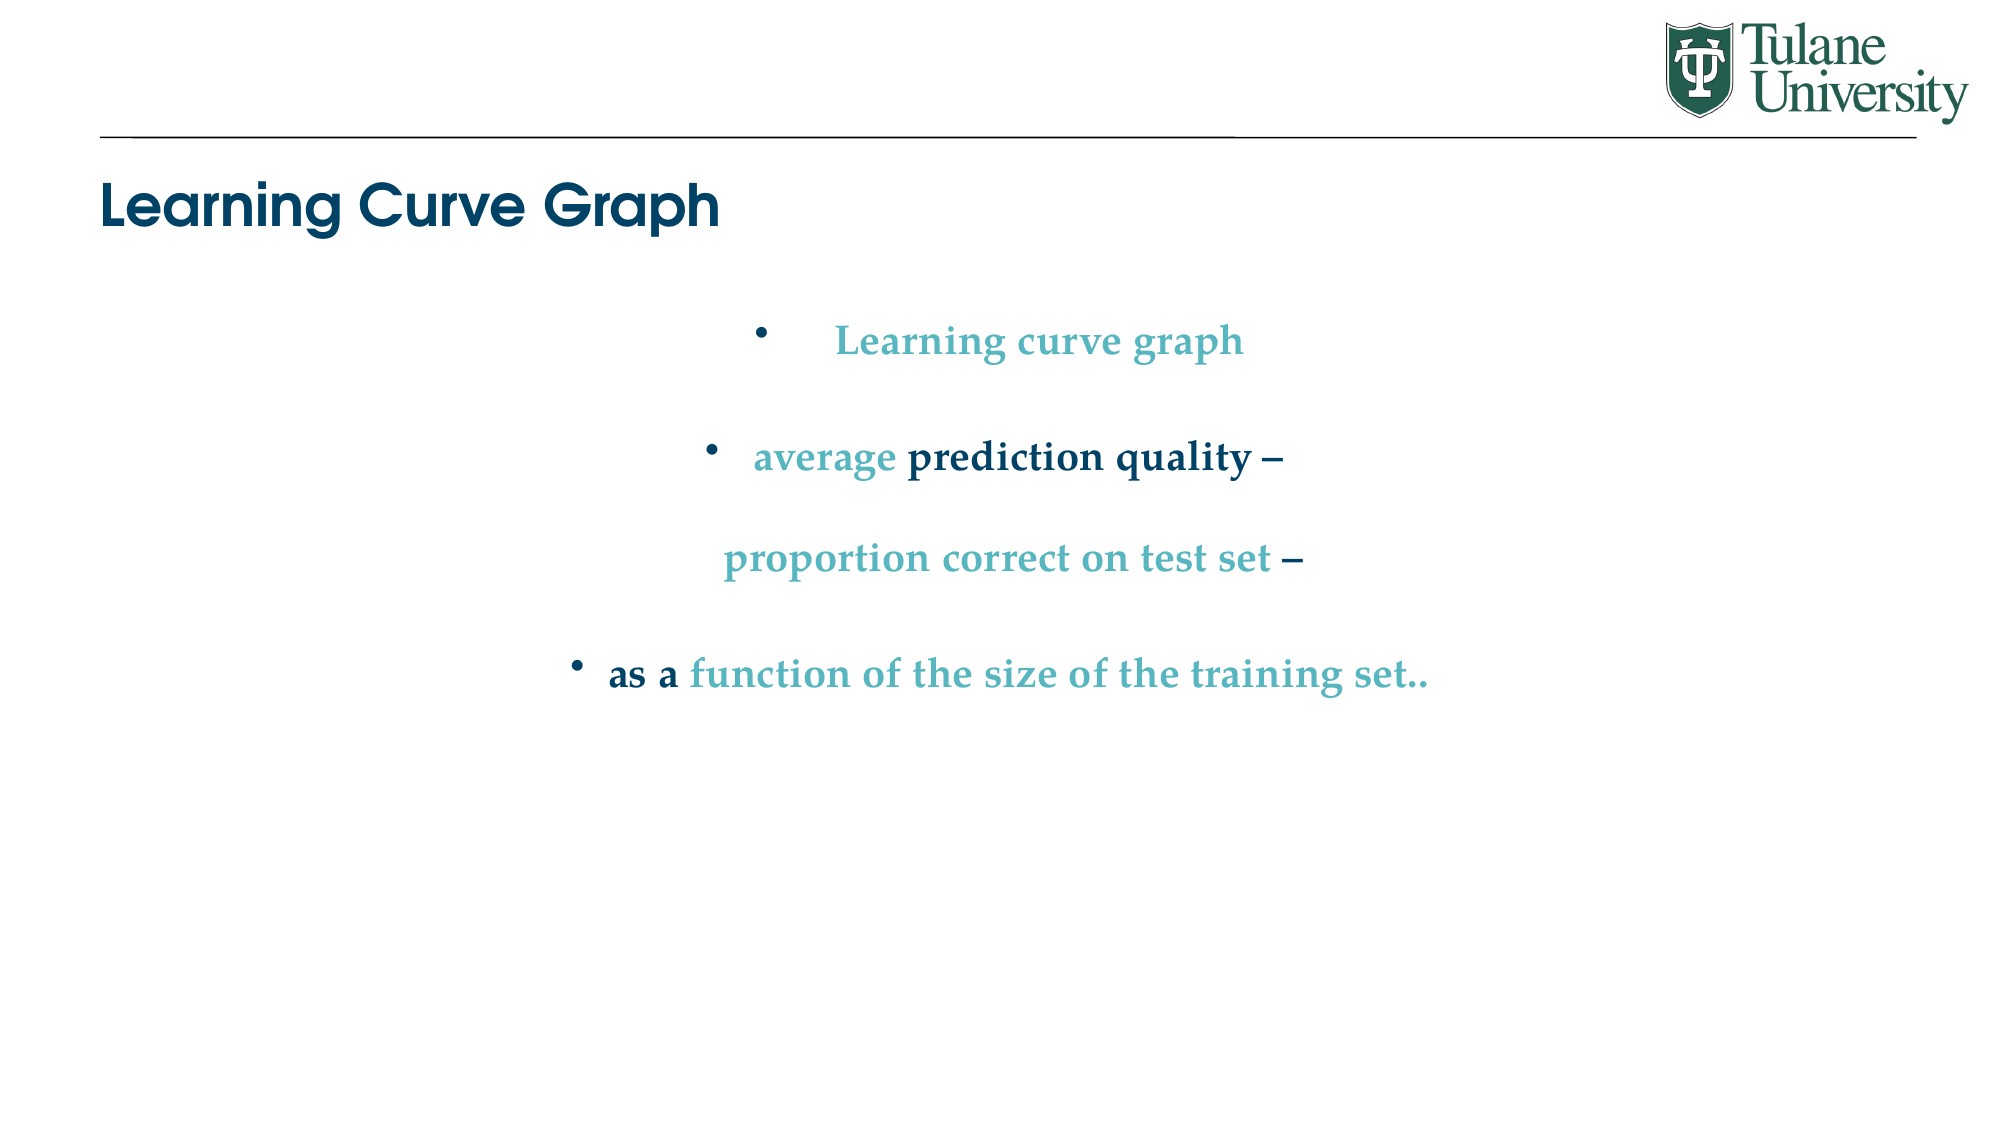

# Learning Curve Graph
    Learning curve graph

 average prediction quality –
proportion correct on test set –

as a function of the size of the training set..